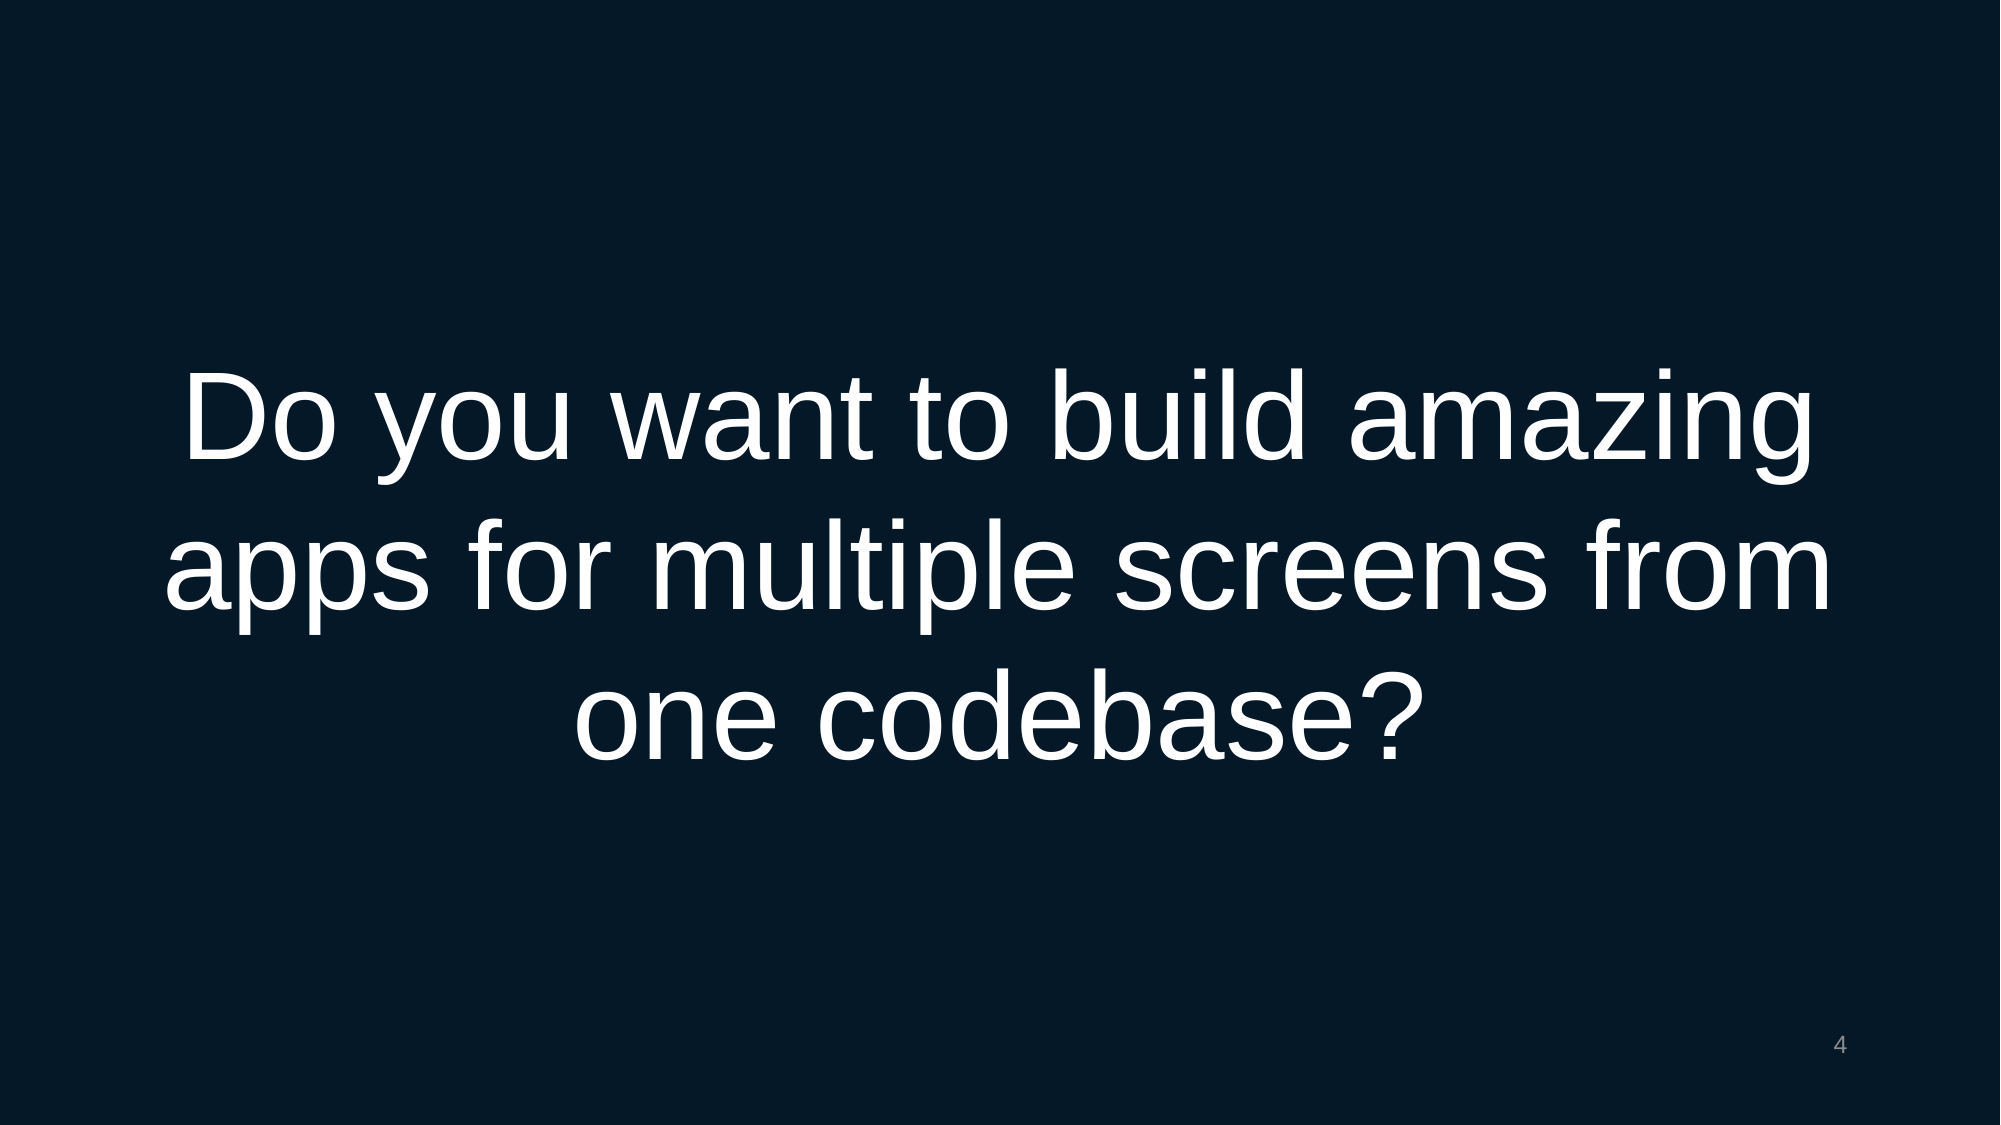

Do you want to build amazing apps for multiple screens from one codebase?
4